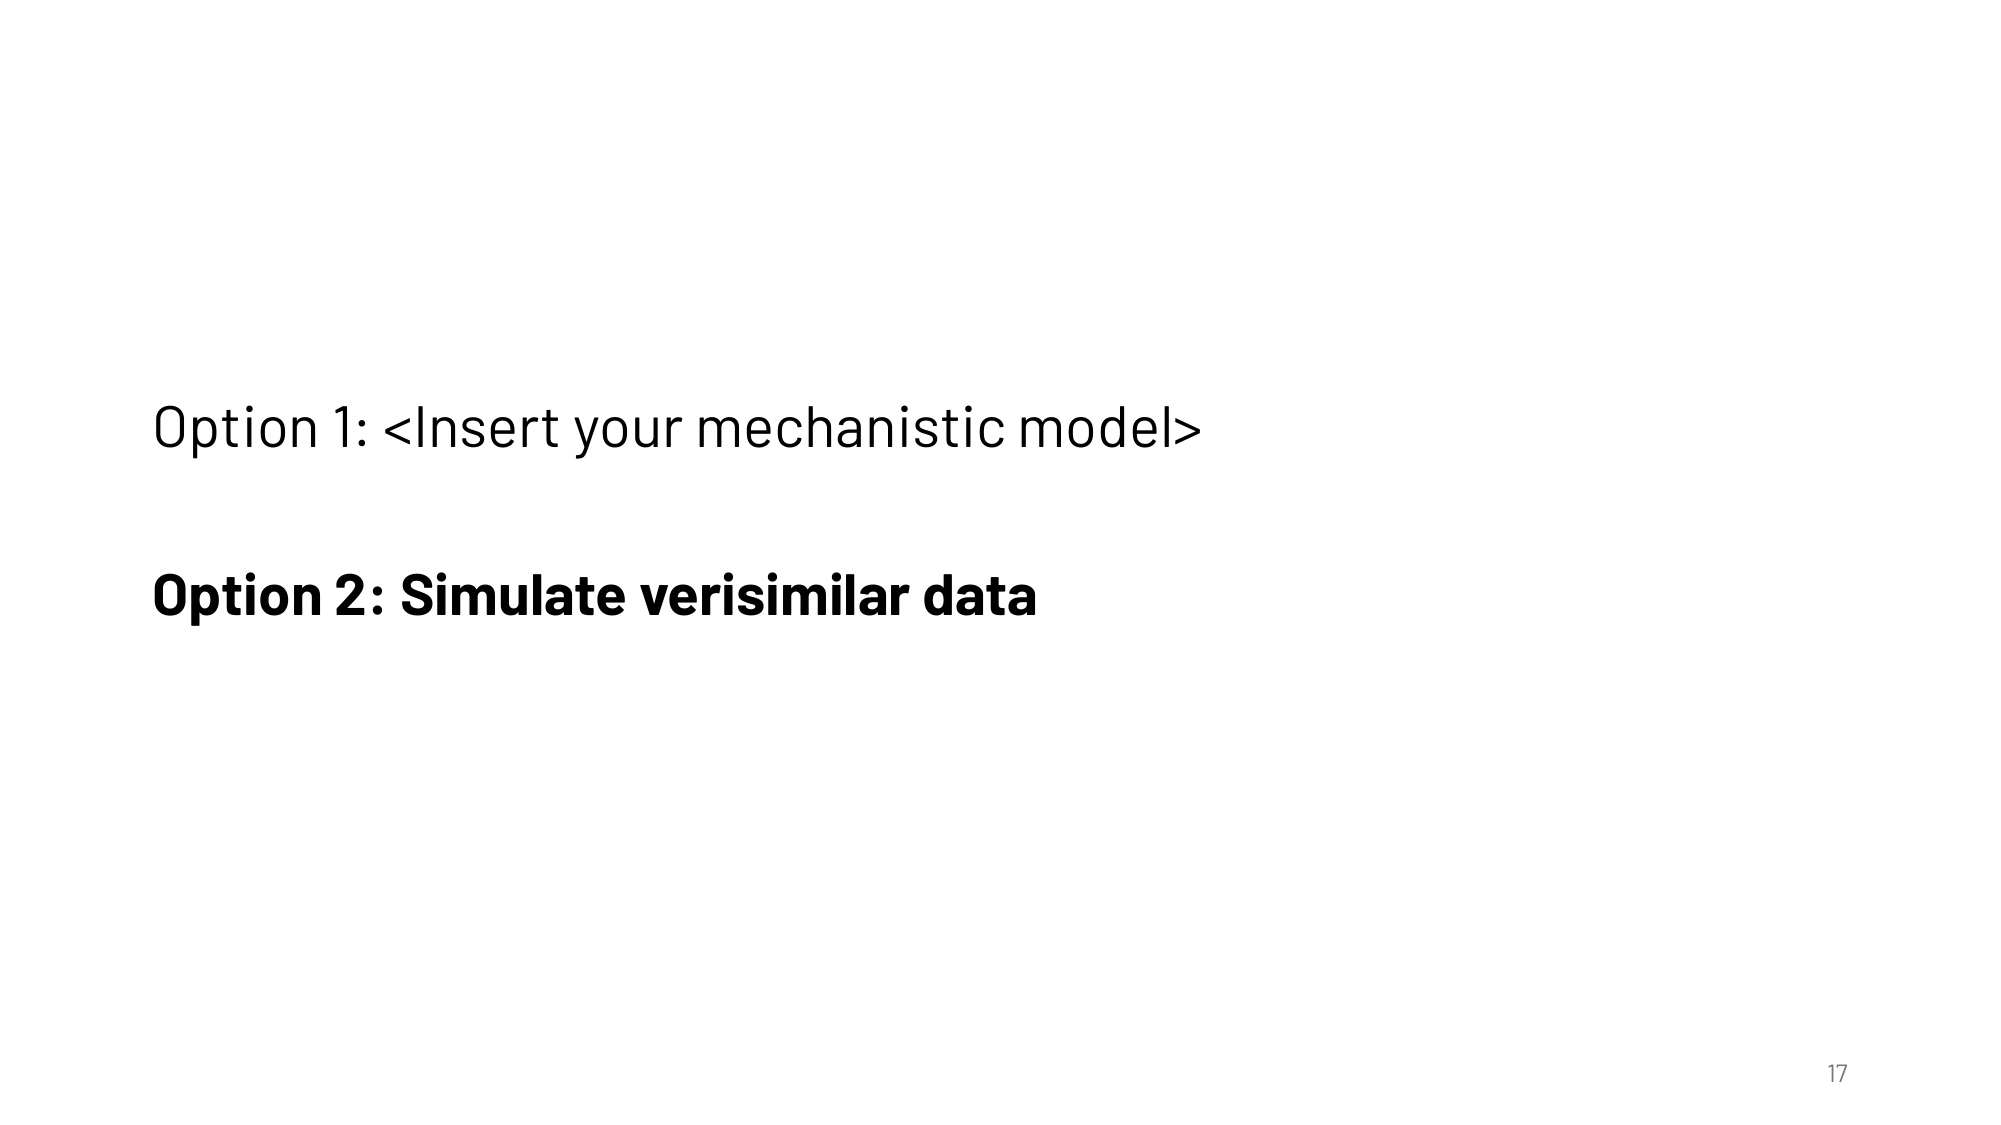

#

Option 1: <Insert your mechanistic model>

Option 2: Simulate verisimilar data

Option 1: <Insert your mechanistic model>

Option 2: Simulate verisimilar data
17